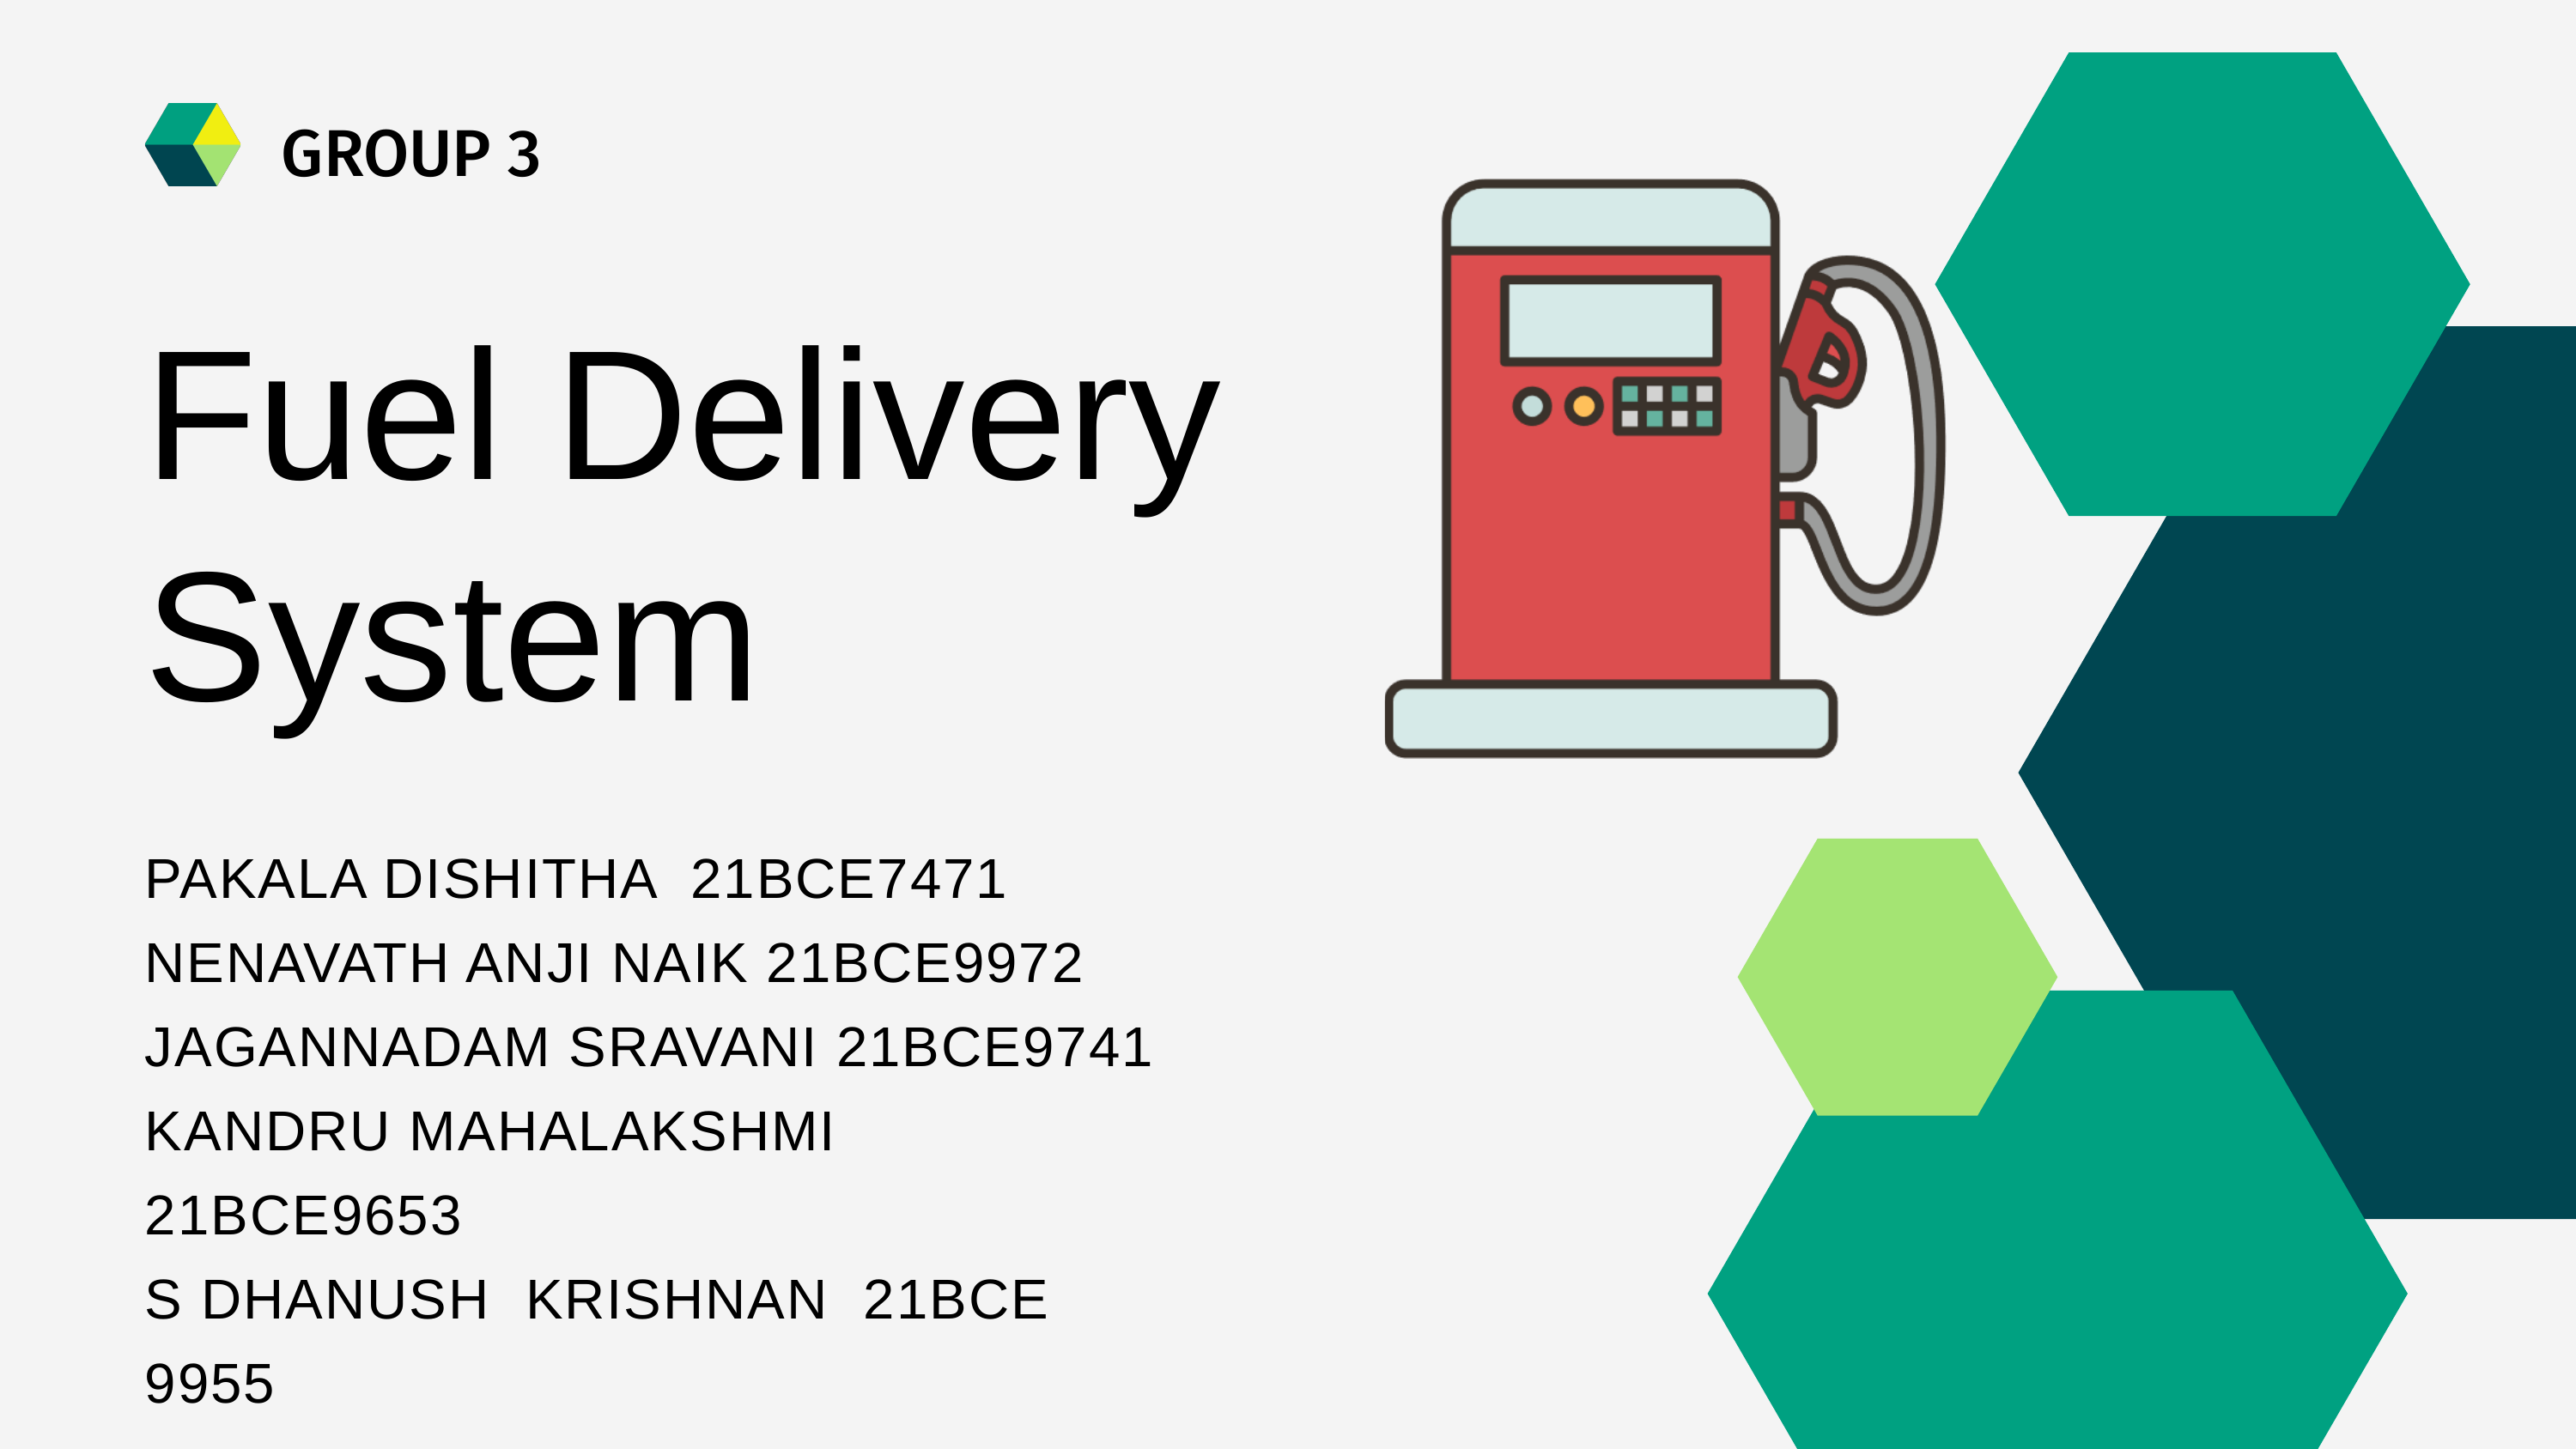

GROUP 3

Fuel Delivery System

PAKALA DISHITHA  21BCE7471
NENAVATH ANJI NAIK 21BCE9972
JAGANNADAM SRAVANI 21BCE9741
KANDRU MAHALAKSHMI 21BCE9653
S DHANUSH  KRISHNAN  21BCE 9955